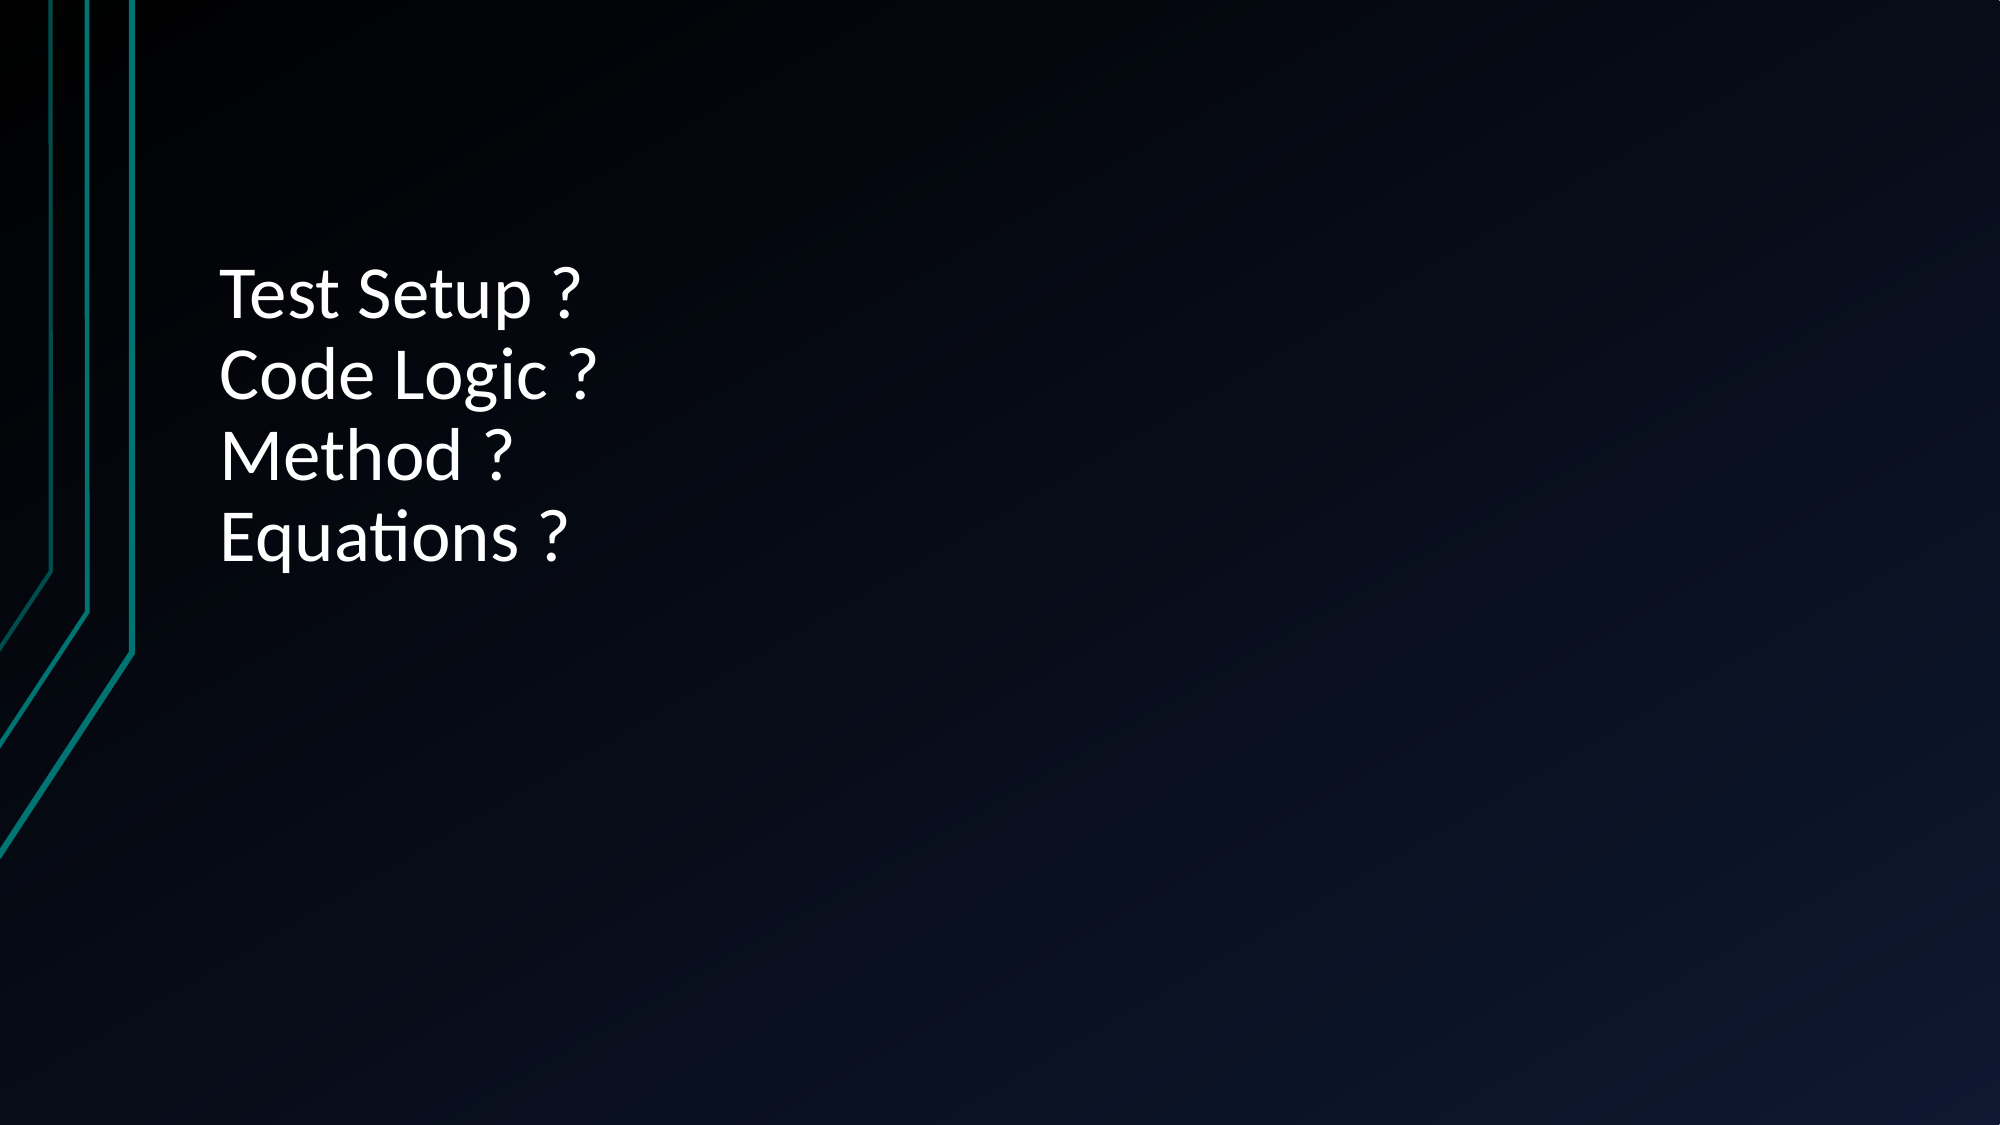

# Test Setup ? Code Logic ? Method ? Equations ?